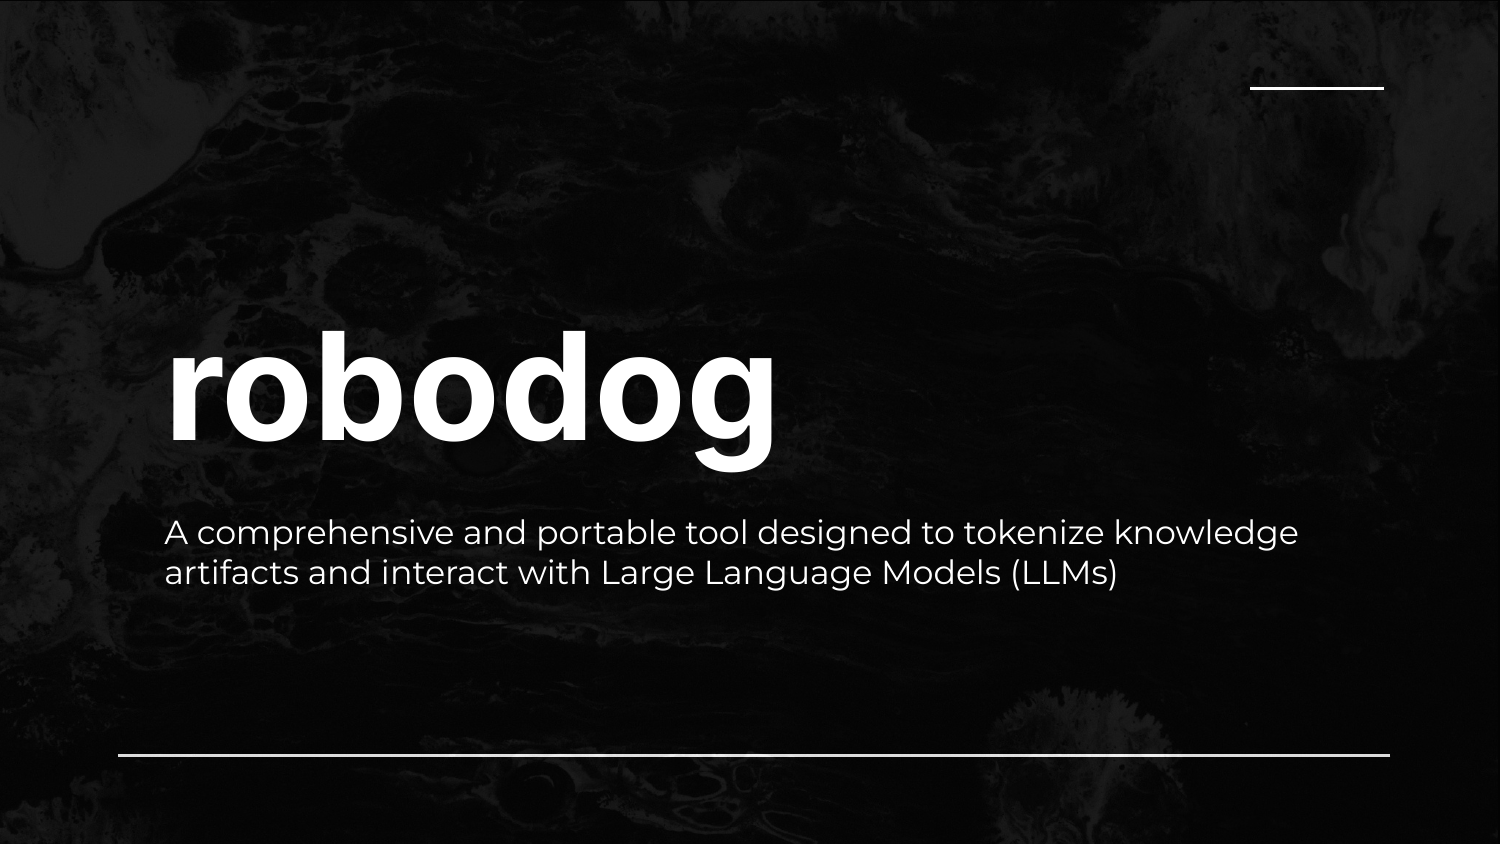

# robodog
A comprehensive and portable tool designed to tokenize knowledge artifacts and interact with Large Language Models (LLMs)